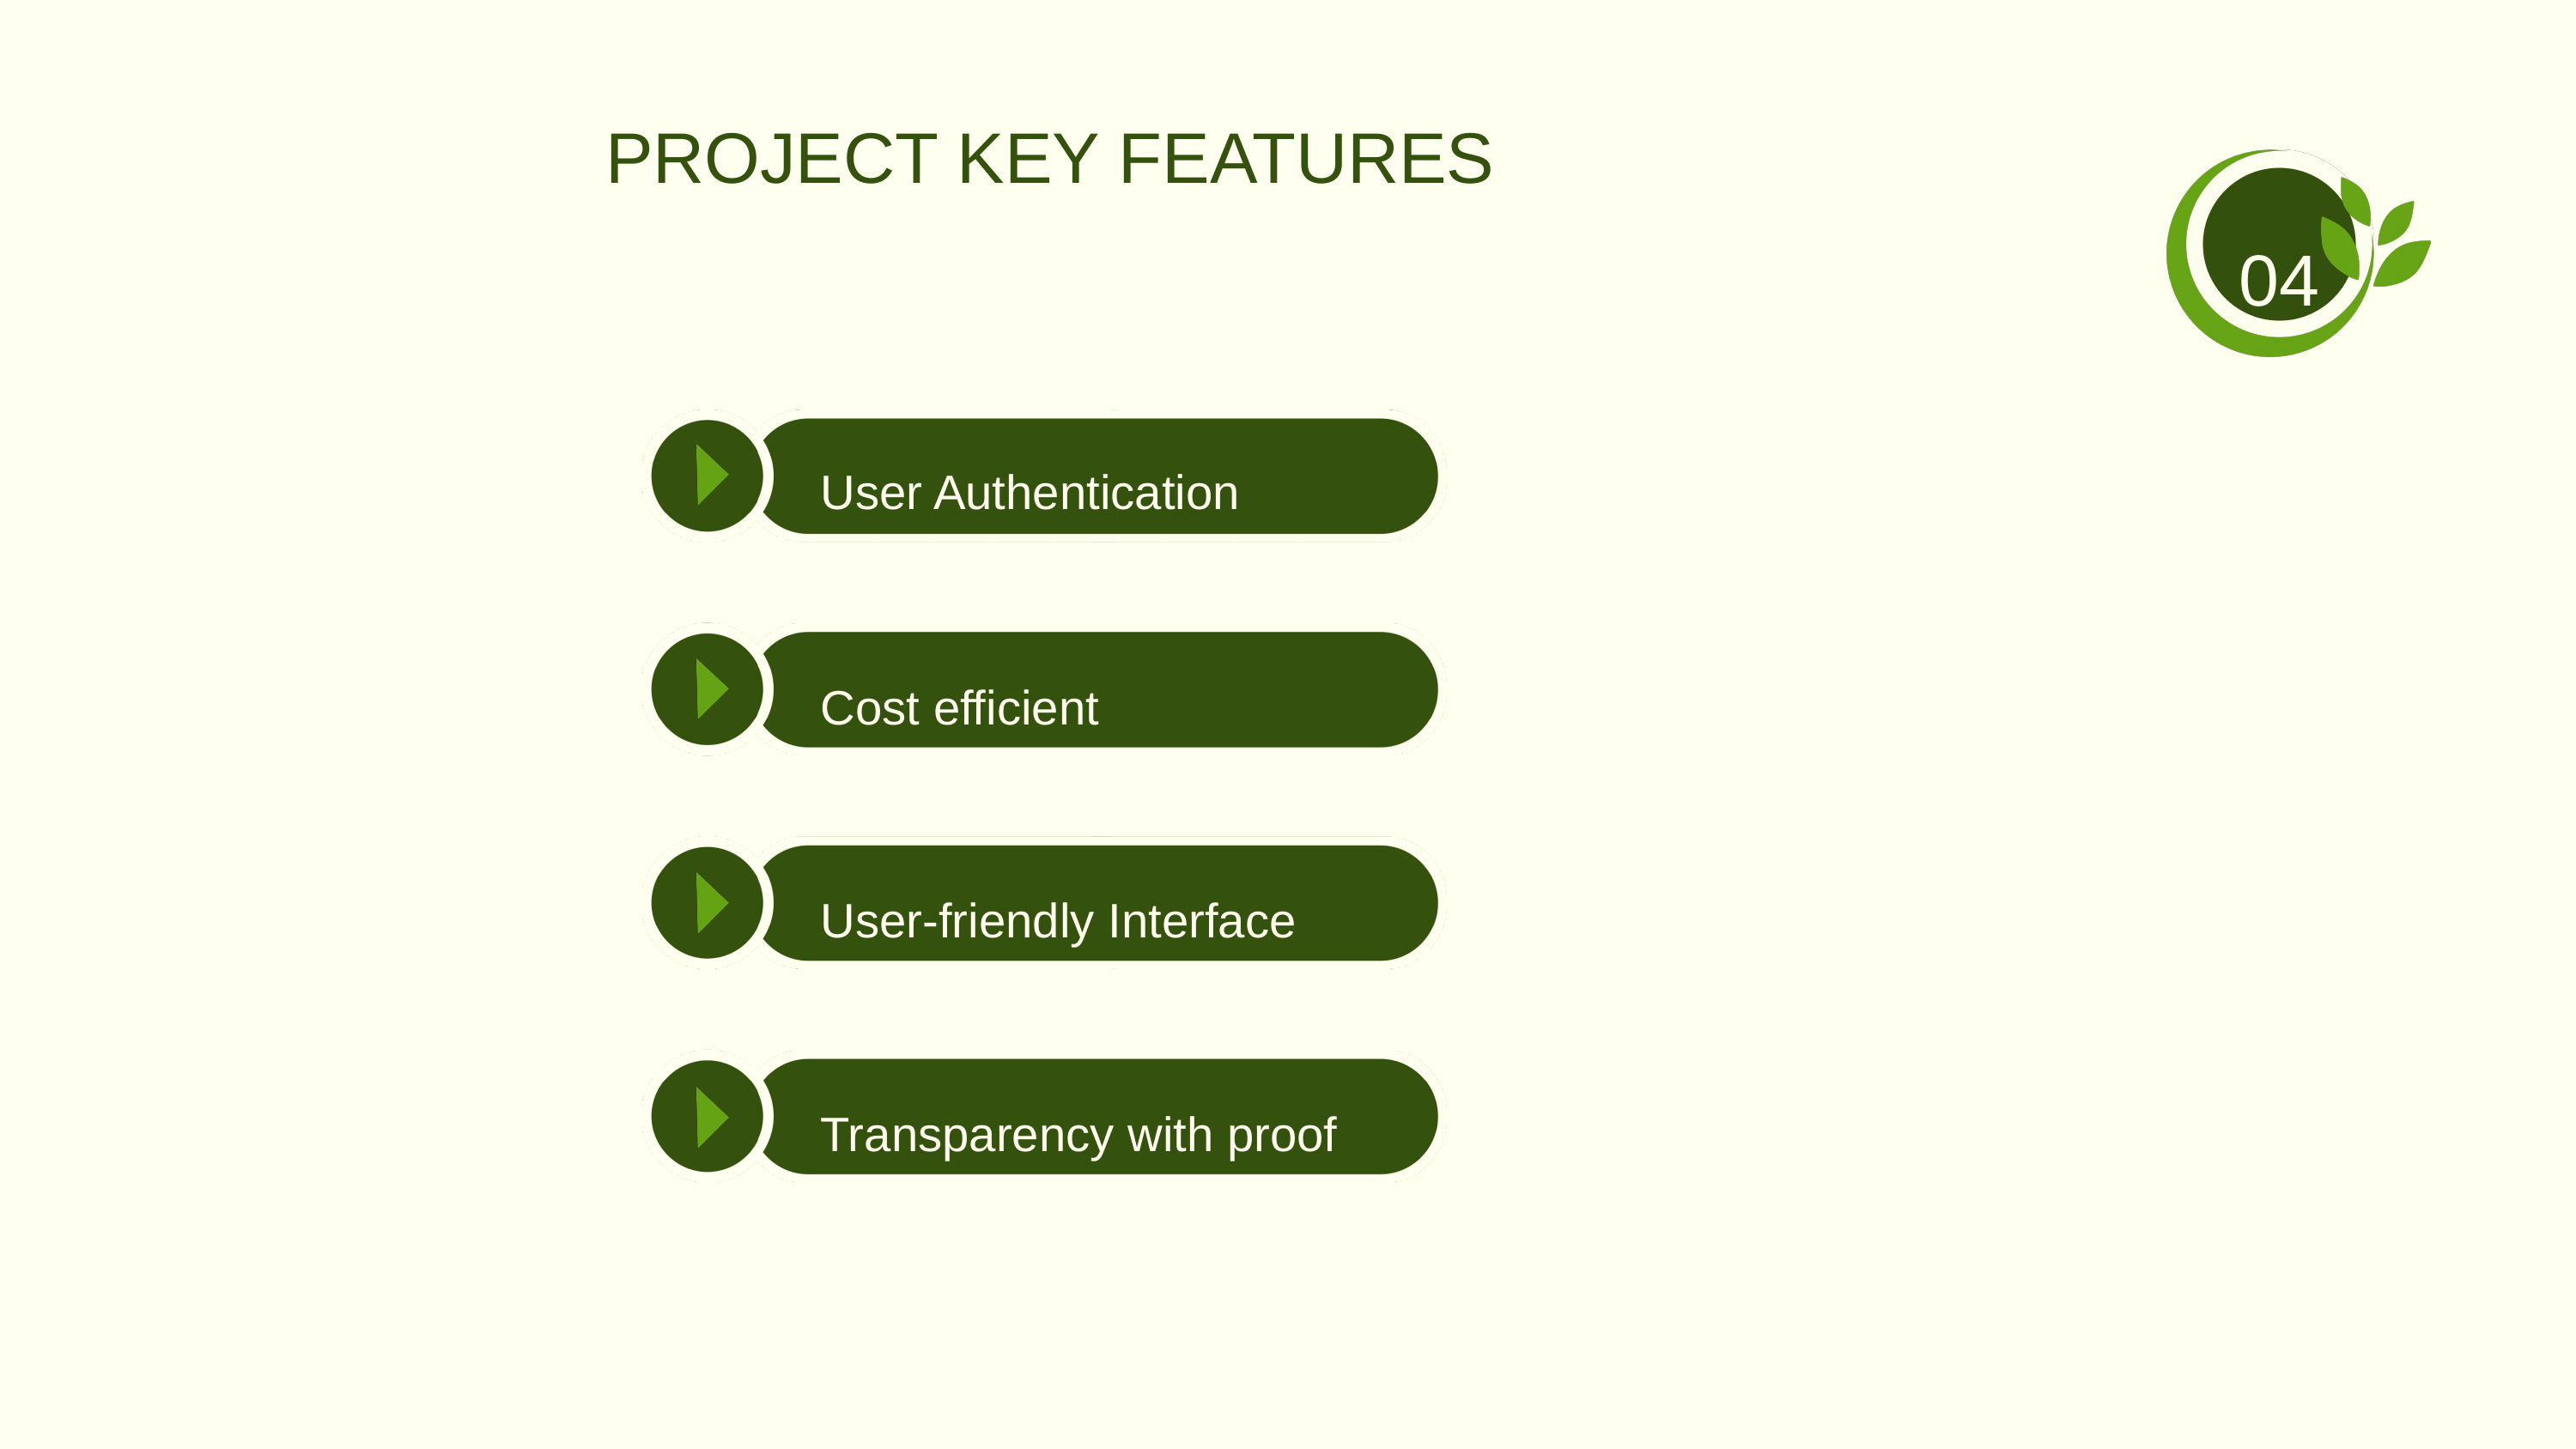

PROJECT KEY FEATURES

04

User Authentication

Cost efficient

User-friendly Interface

Transparency with proof